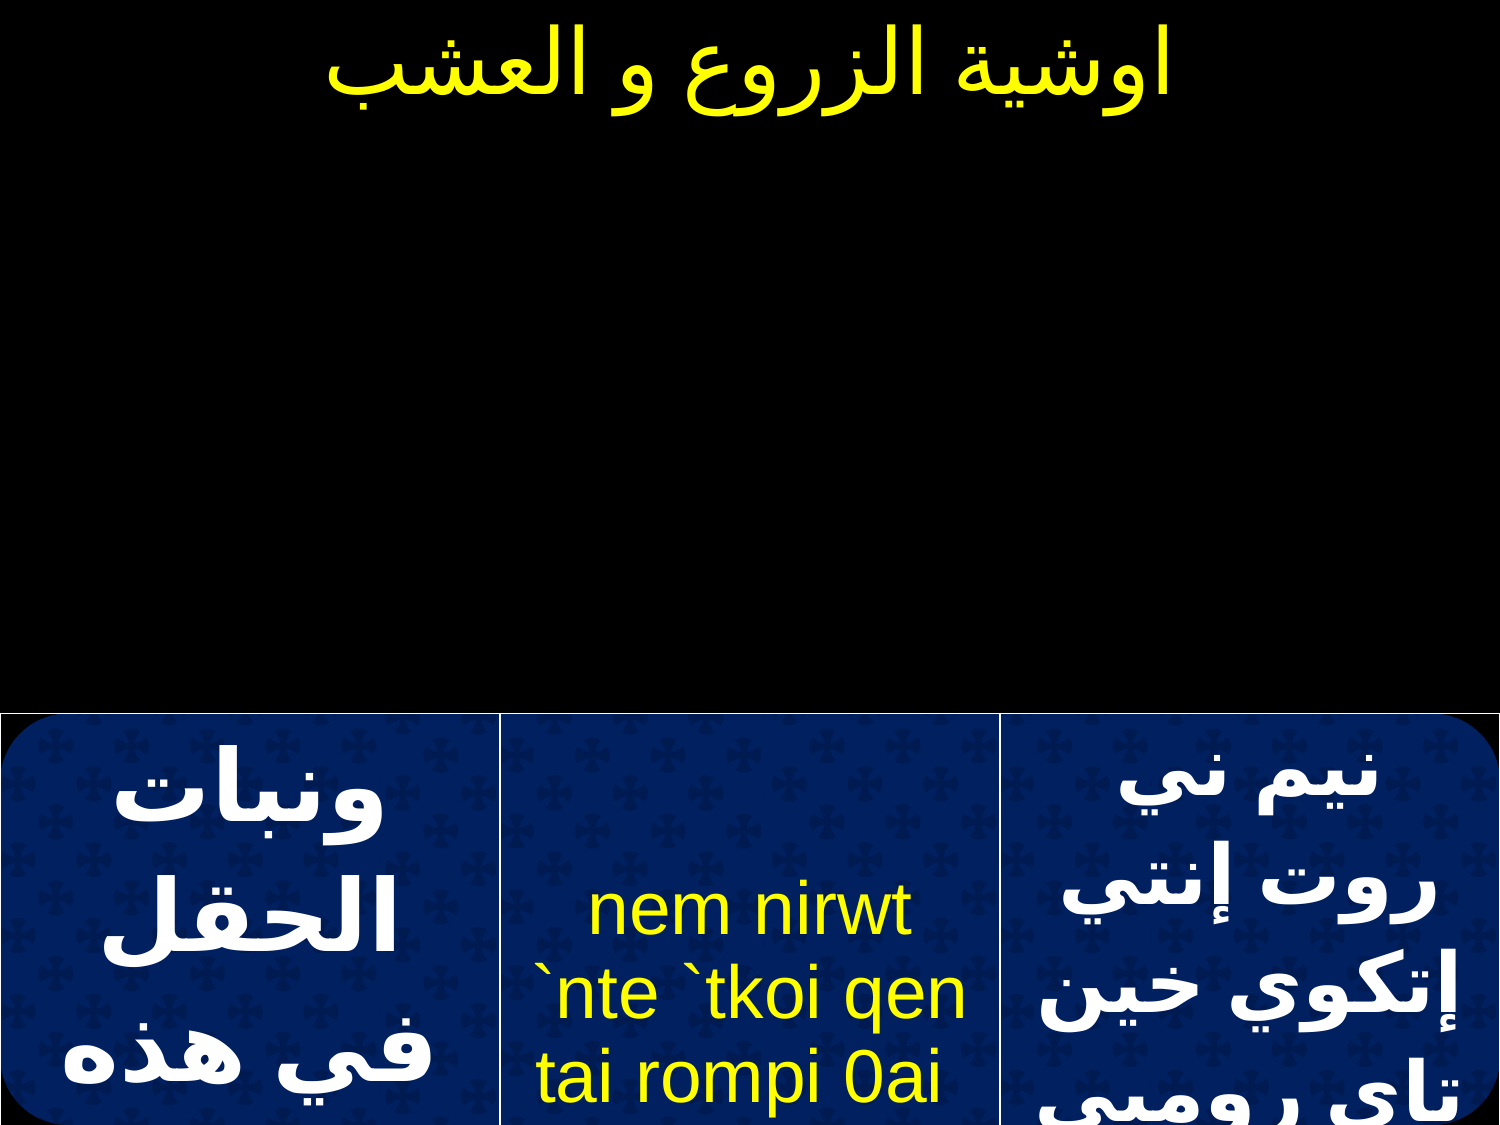

| ونبات الحقل في هذه السنة | nem nirwt `nte `tkoi qen tai rompi 0ai | نيم ني روت إنتي إتكوي خين تاي رومبي فاى |
| --- | --- | --- |